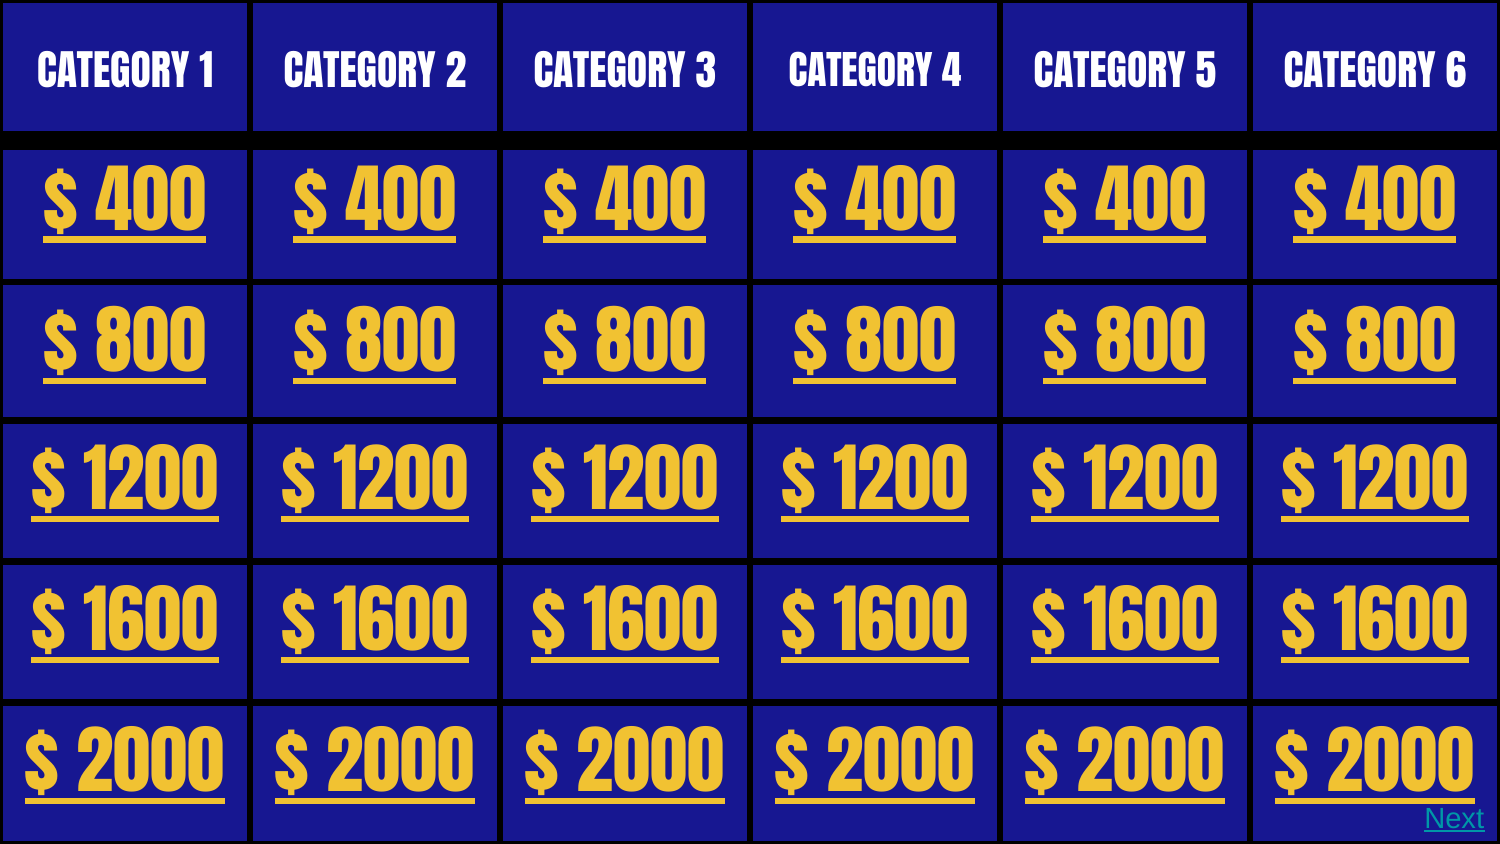

CATEGORY 1
CATEGORY 2
CATEGORY 3
CATEGORY 4
CATEGORY 5
CATEGORY 6
$ 400
$ 400
$ 400
$ 400
$ 400
$ 400
$ 800
$ 800
$ 800
$ 800
$ 800
$ 800
$ 1200
$ 1200
$ 1200
$ 1200
$ 1200
$ 1200
$ 1600
$ 1600
$ 1600
$ 1600
$ 1600
$ 1600
$ 2000
$ 2000
$ 2000
$ 2000
$ 2000
$ 2000
Next